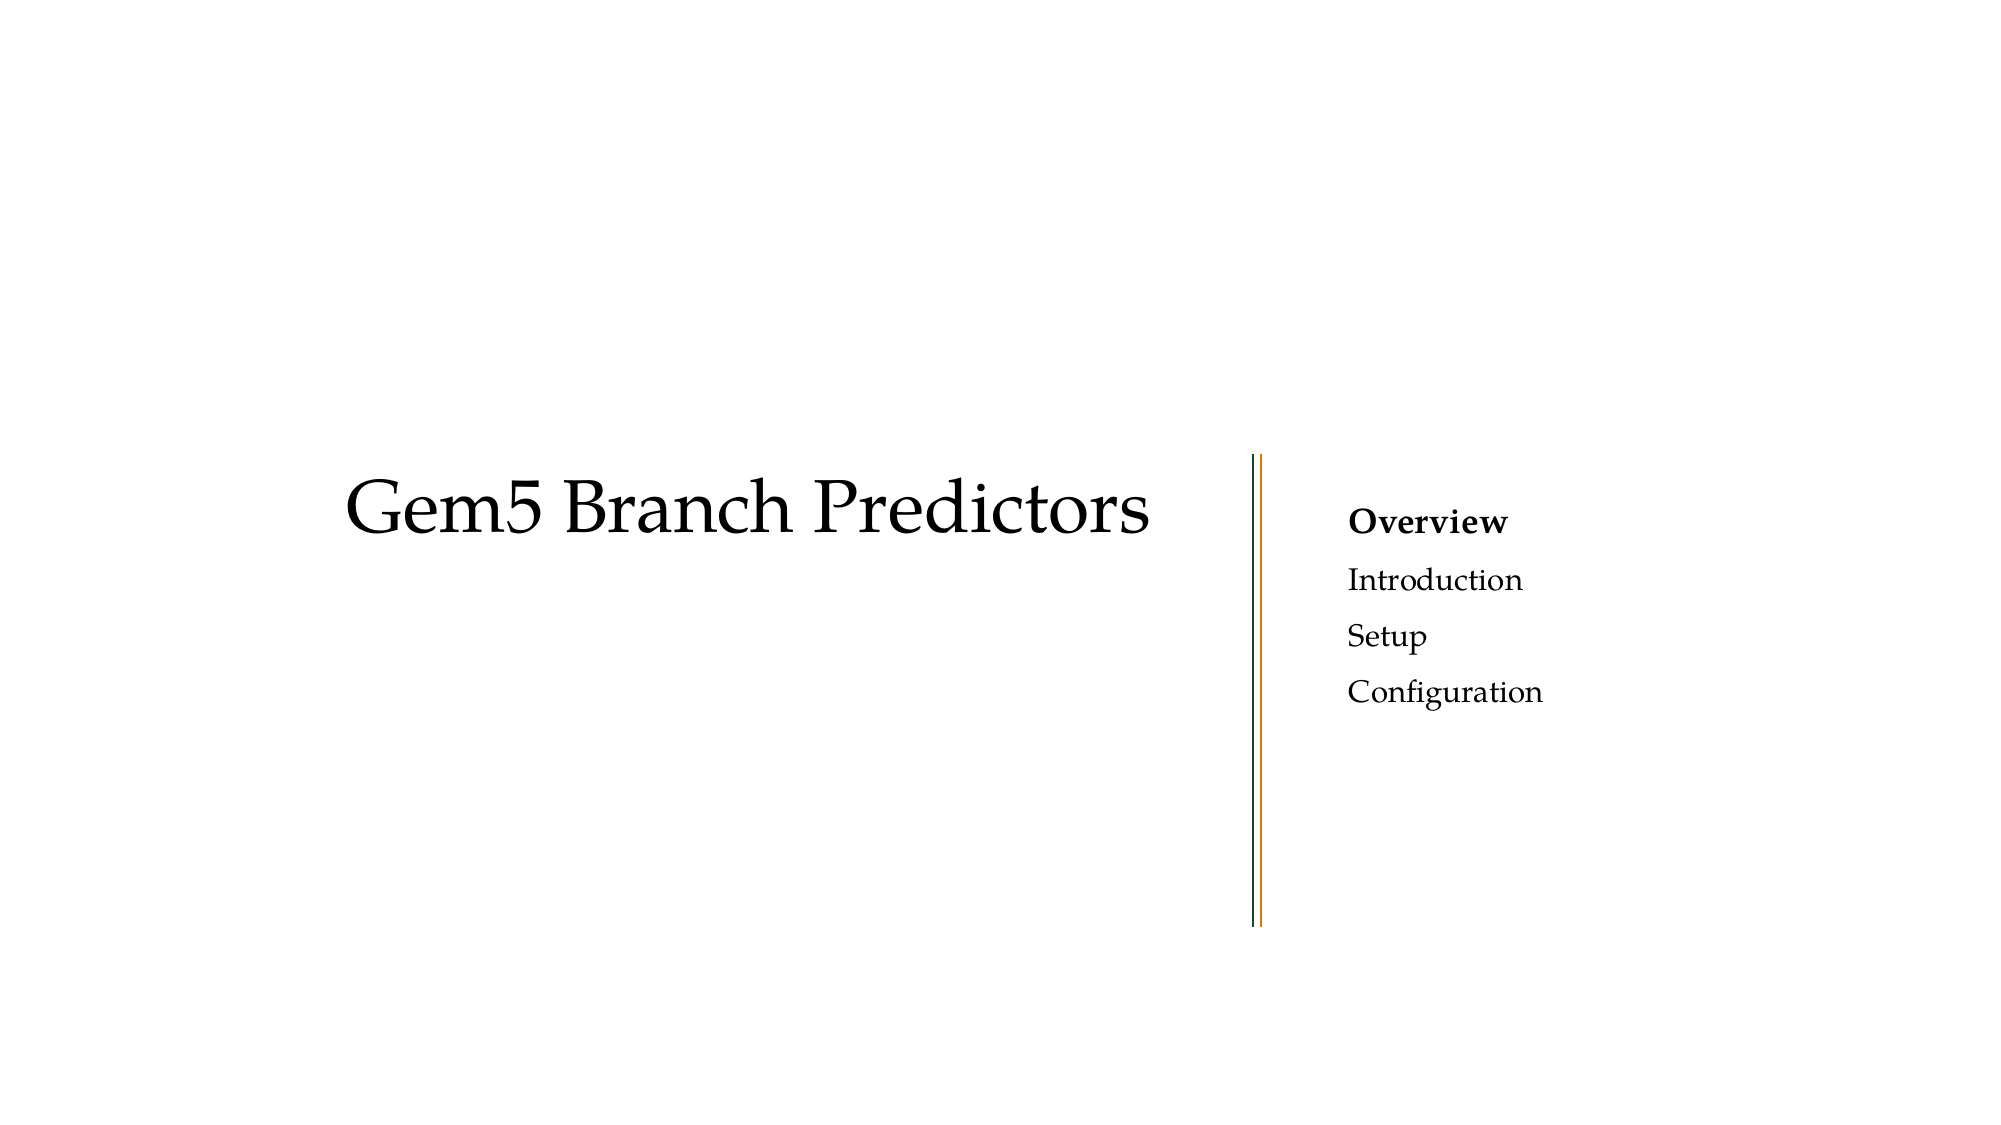

Overview
Introduction
Setup
Configuration

Gem5 Branch Predictors